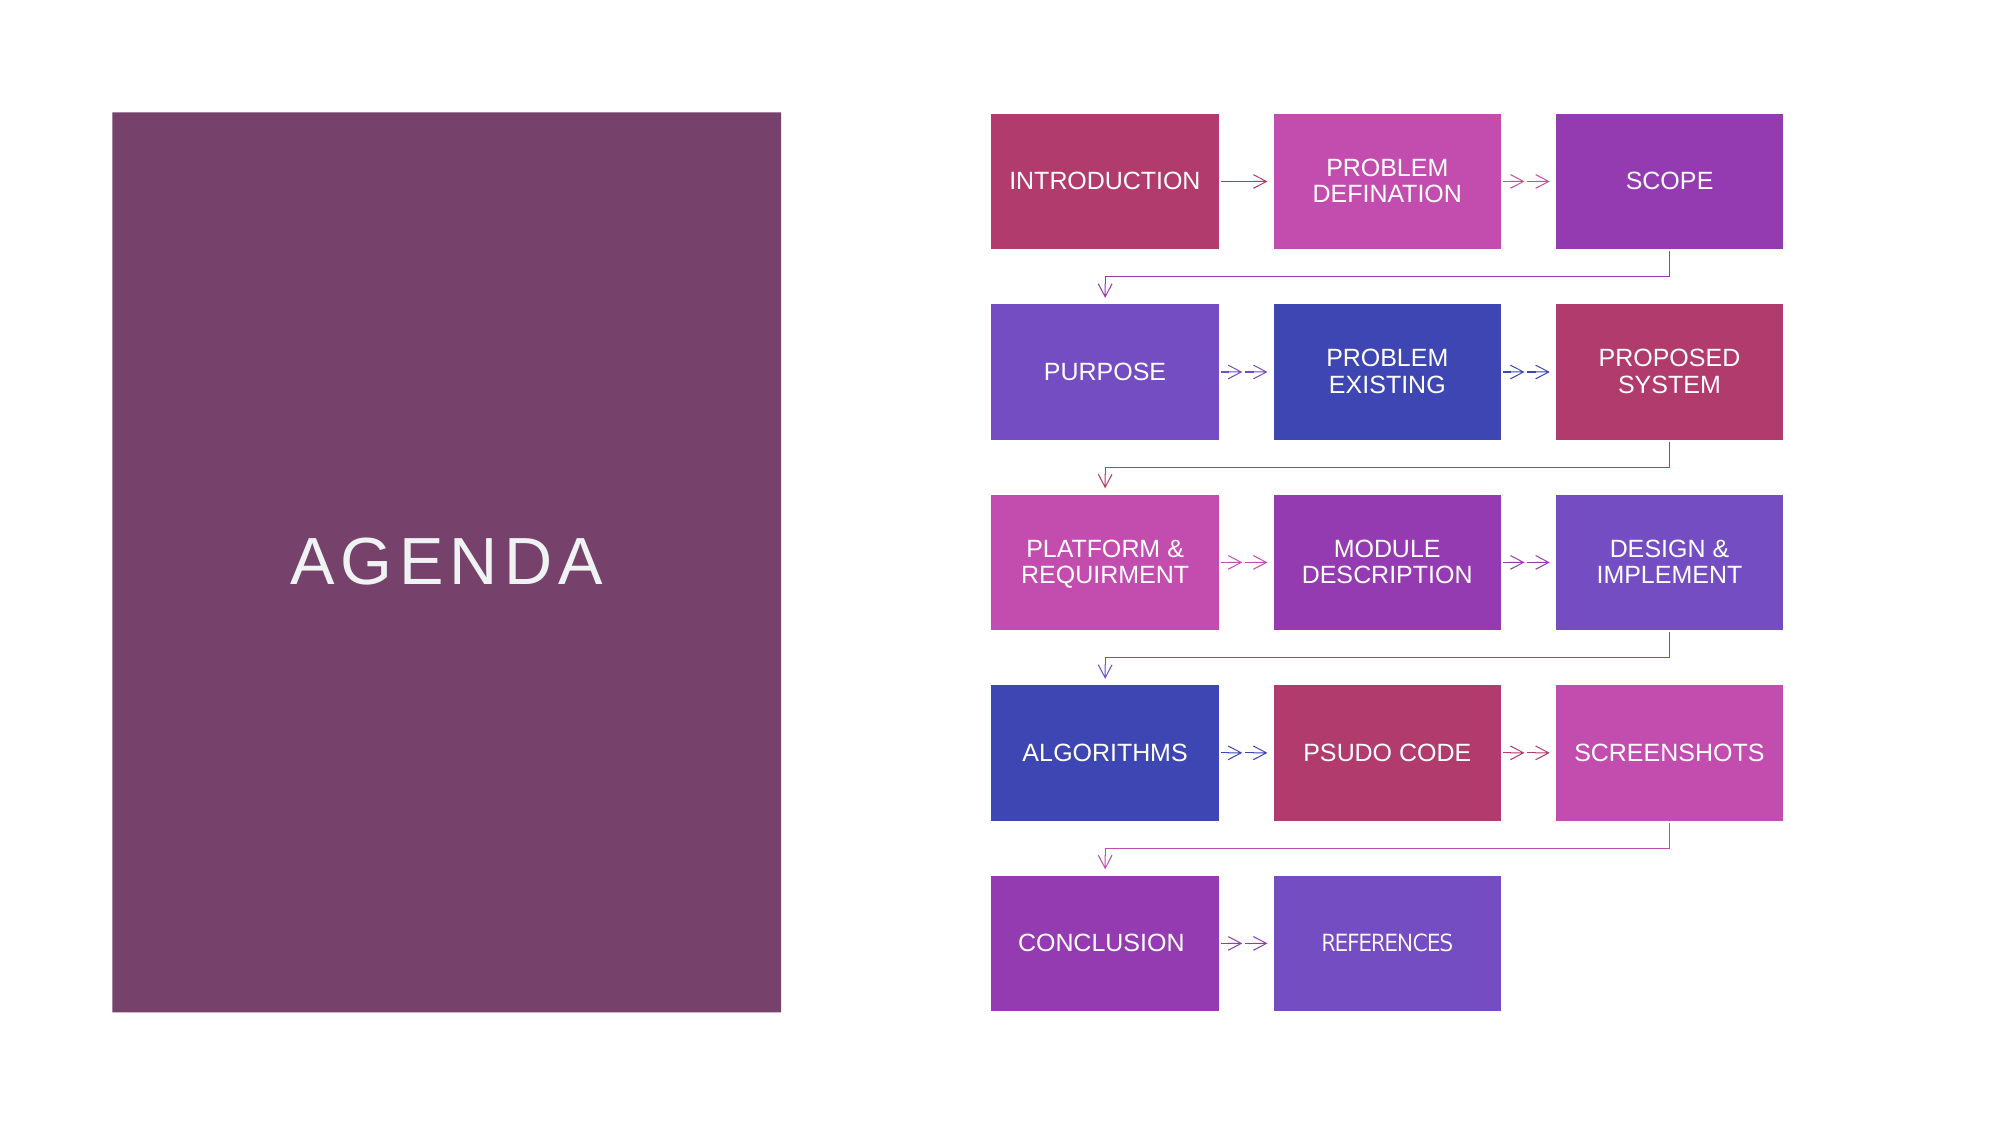

INTRODUCTION

PROBLEM DEFINATION

SCOPE

PURPOSE

PROBLEM EXISTING

PROPOSED SYSTEM

PLATFORM & REQUIRMENT

MODULE DESCRIPTION

DESIGN & IMPLEMENT

ALGORITHMS

PSUDO CODE

SCREENSHOTS

CONCLUSION
REFERENCES
# Agenda